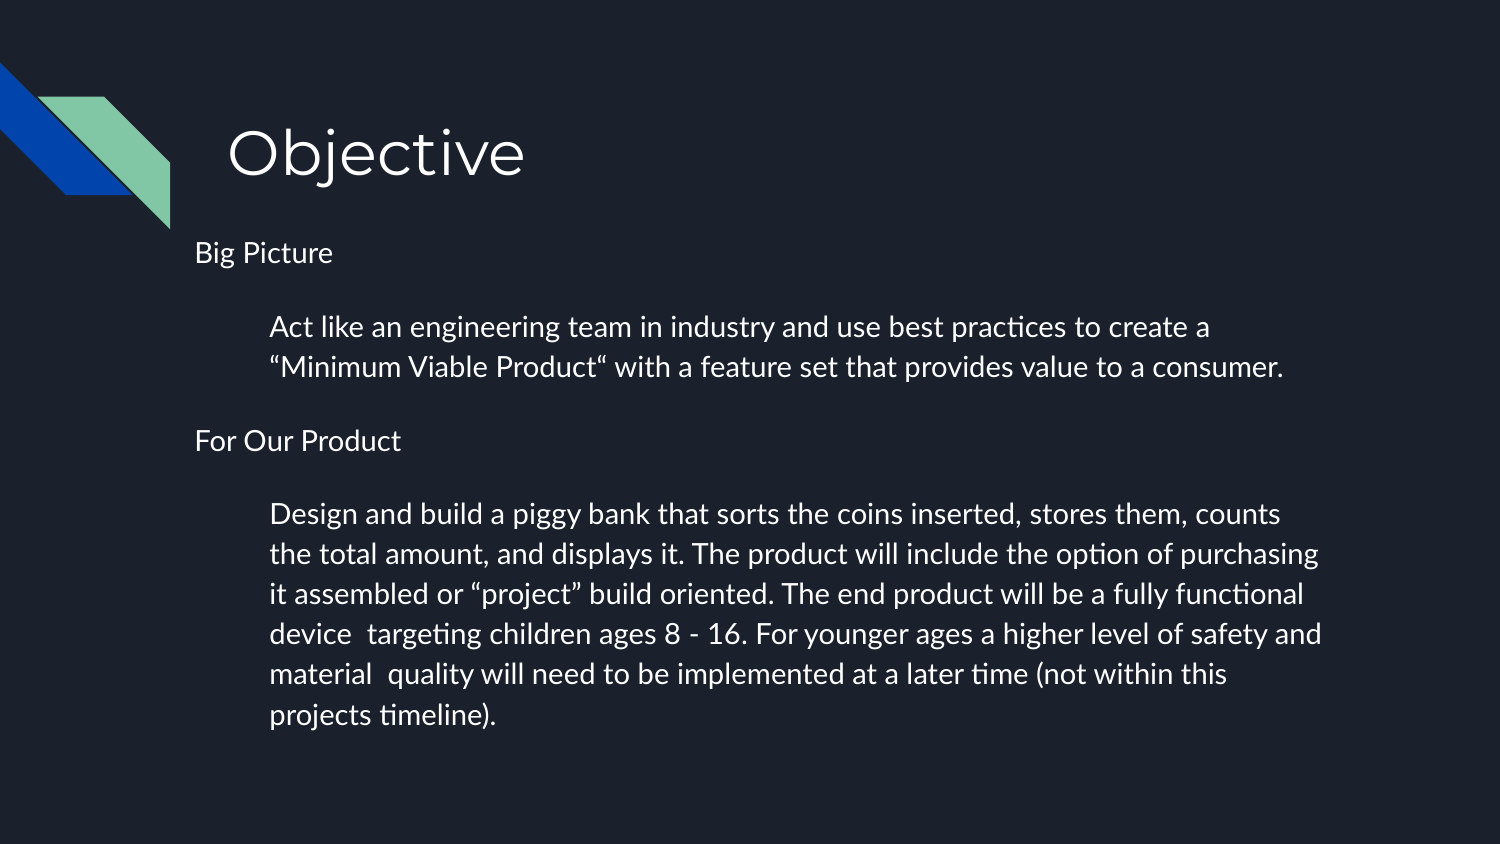

# Objective
Big Picture
Act like an engineering team in industry and use best practices to create a “Minimum Viable Product“ with a feature set that provides value to a consumer.
For Our Product
Design and build a piggy bank that sorts the coins inserted, stores them, counts the total amount, and displays it. The product will include the option of purchasing it assembled or “project” build oriented. The end product will be a fully functional device  targeting children ages 8 - 16. For younger ages a higher level of safety and material  quality will need to be implemented at a later time (not within this projects timeline).